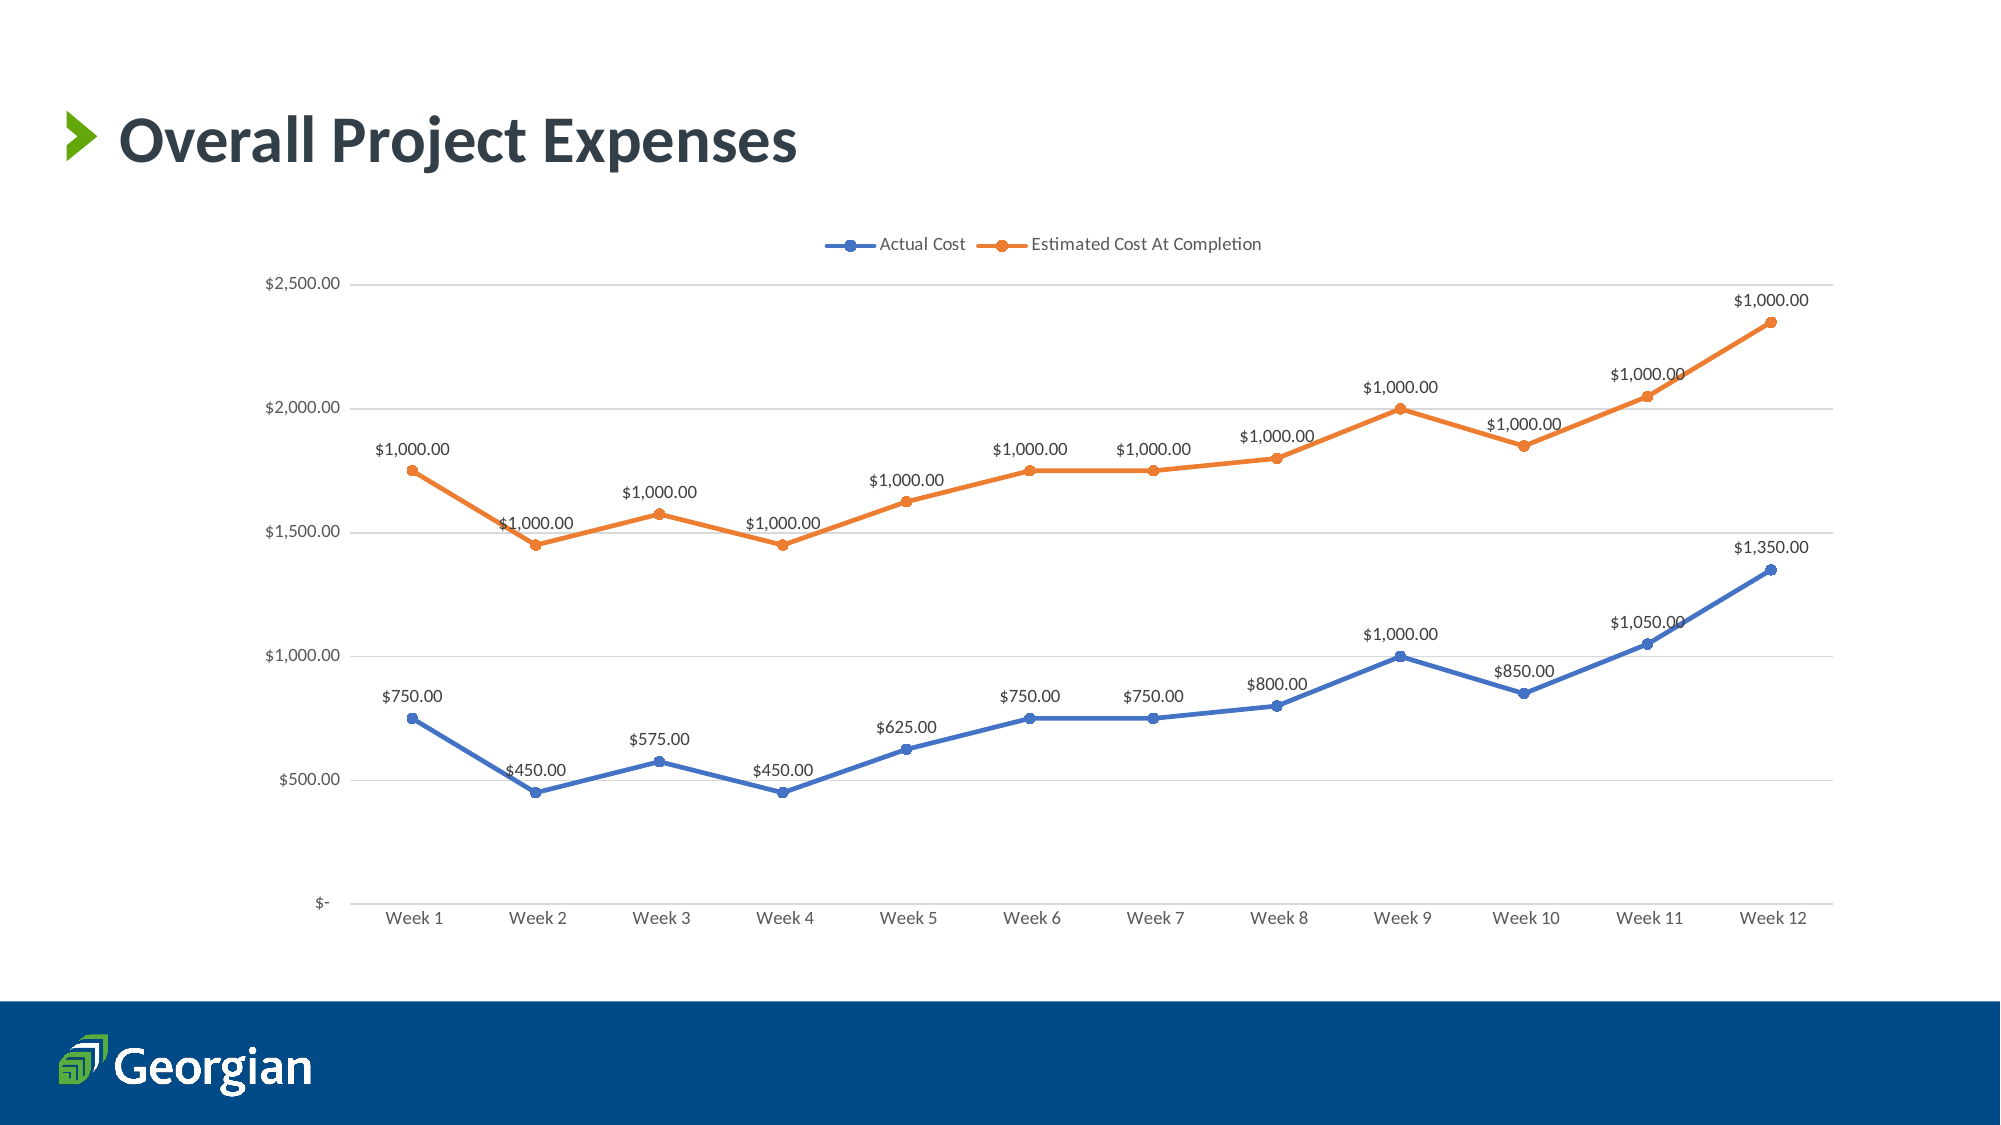

# Overall Project Expenses

### Chart

| Category | Actual Cost | Estimated Cost At Completion  |
|---|---|---|
|  Week 1 | 750.0 | 1000.0 |
|  Week 2 | 450.0 | 1000.0 |
|  Week 3 | 575.0 | 1000.0 |
|  Week 4 | 450.0 | 1000.0 |
|  Week 5 | 625.0 | 1000.0 |
|  Week 6 | 750.0 | 1000.0 |
|  Week 7 | 750.0 | 1000.0 |
|  Week 8 | 800.0 | 1000.0 |
|  Week 9 | 1000.0 | 1000.0 |
|  Week 10 | 850.0 | 1000.0 |
|  Week 11 | 1050.0 | 1000.0 |
|  Week 12 | 1350.0 | 1000.0 |